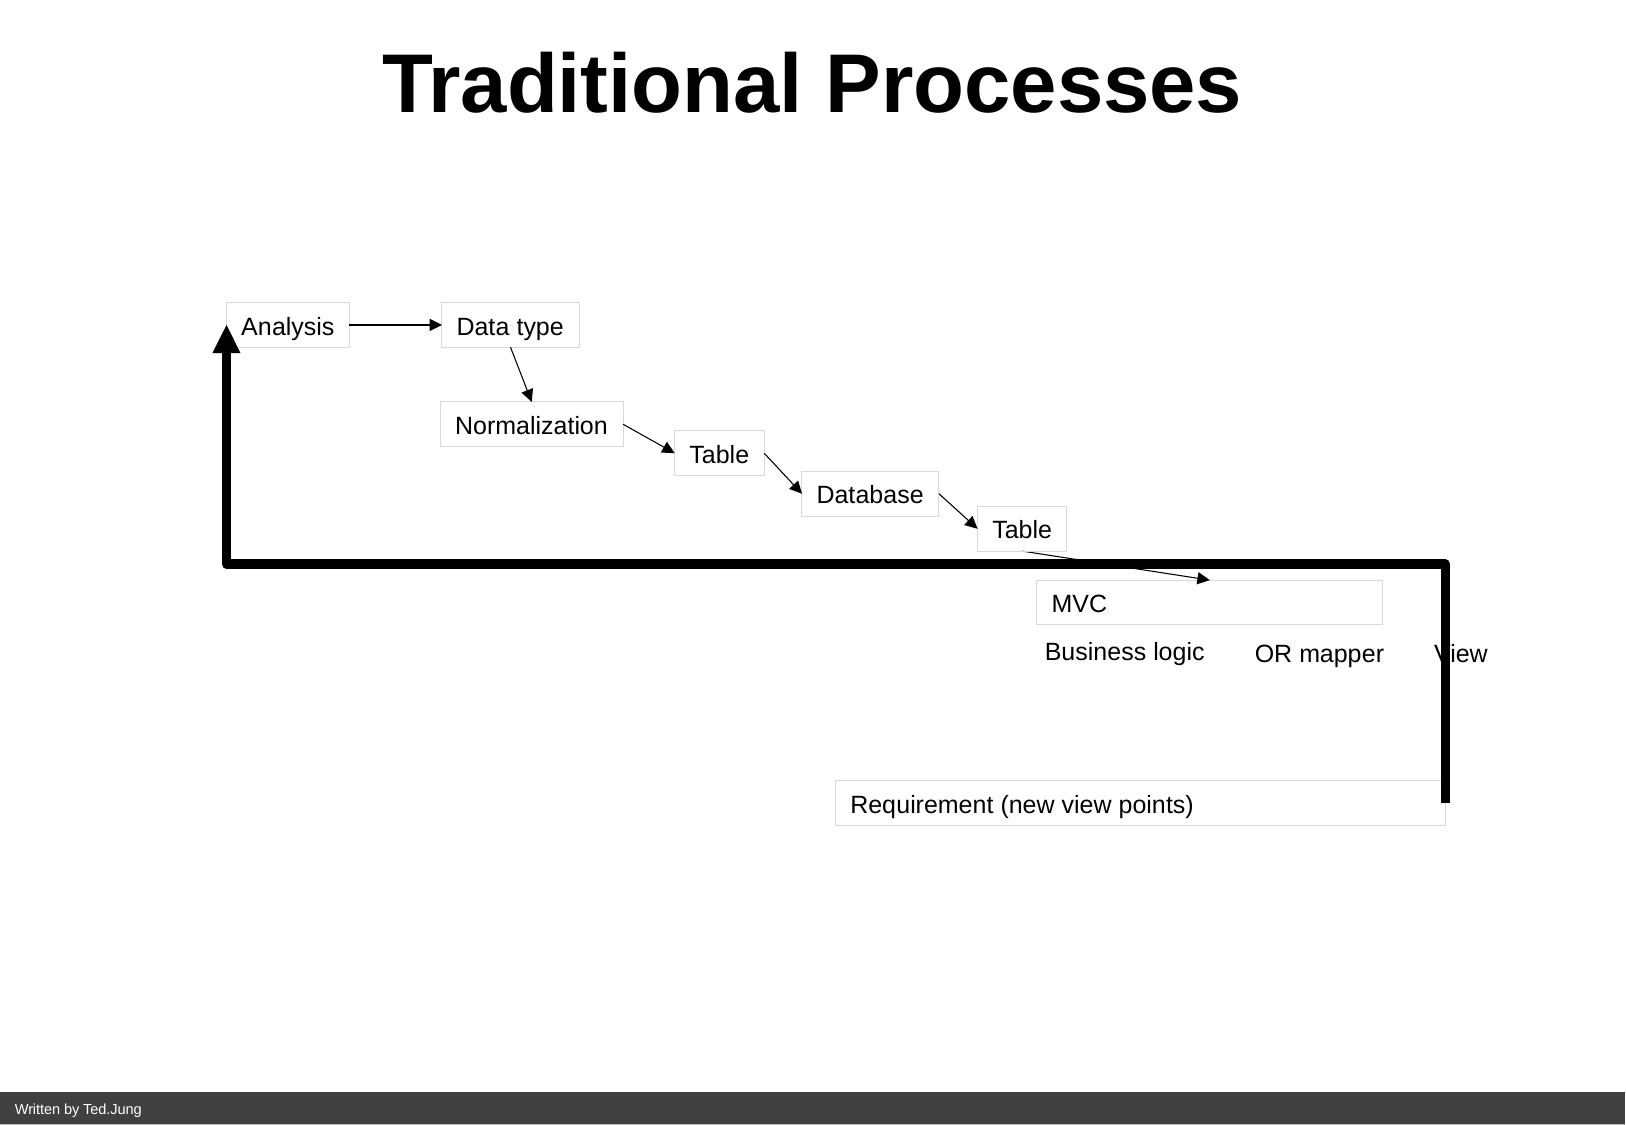

Traditional Processes
Analysis
Data type
Normalization
Table
Database
Table
MVC
Business logic
OR mapper
View
Requirement (new view points)